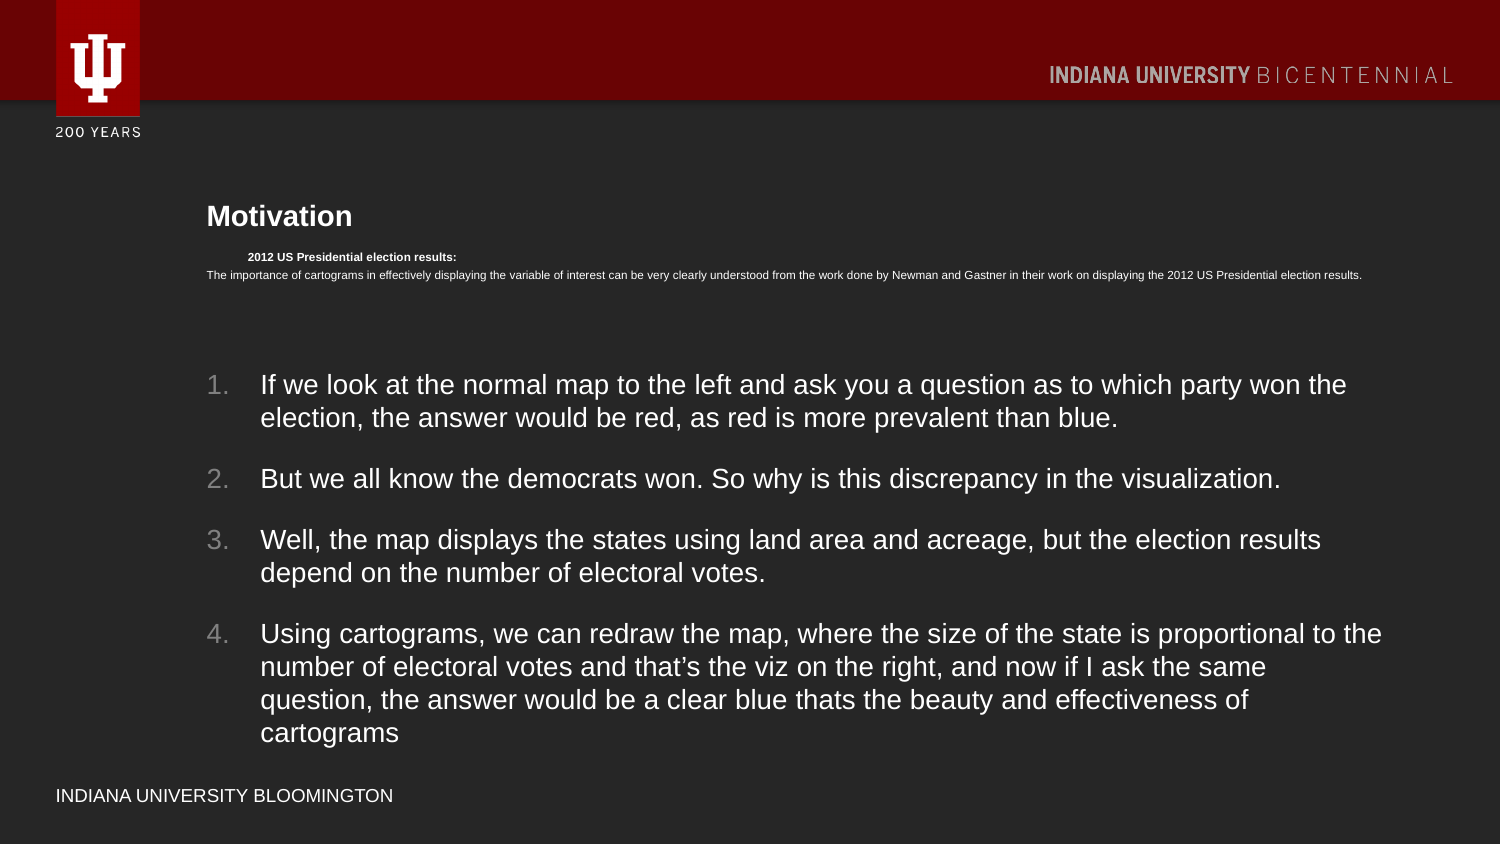

# Motivation 2012 US Presidential election results: The importance of cartograms in effectively displaying the variable of interest can be very clearly understood from the work done by Newman and Gastner in their work on displaying the 2012 US Presidential election results.

If we look at the normal map to the left and ask you a question as to which party won the election, the answer would be red, as red is more prevalent than blue.
But we all know the democrats won. So why is this discrepancy in the visualization.
Well, the map displays the states using land area and acreage, but the election results depend on the number of electoral votes.
Using cartograms, we can redraw the map, where the size of the state is proportional to the number of electoral votes and that’s the viz on the right, and now if I ask the same question, the answer would be a clear blue thats the beauty and effectiveness of cartograms